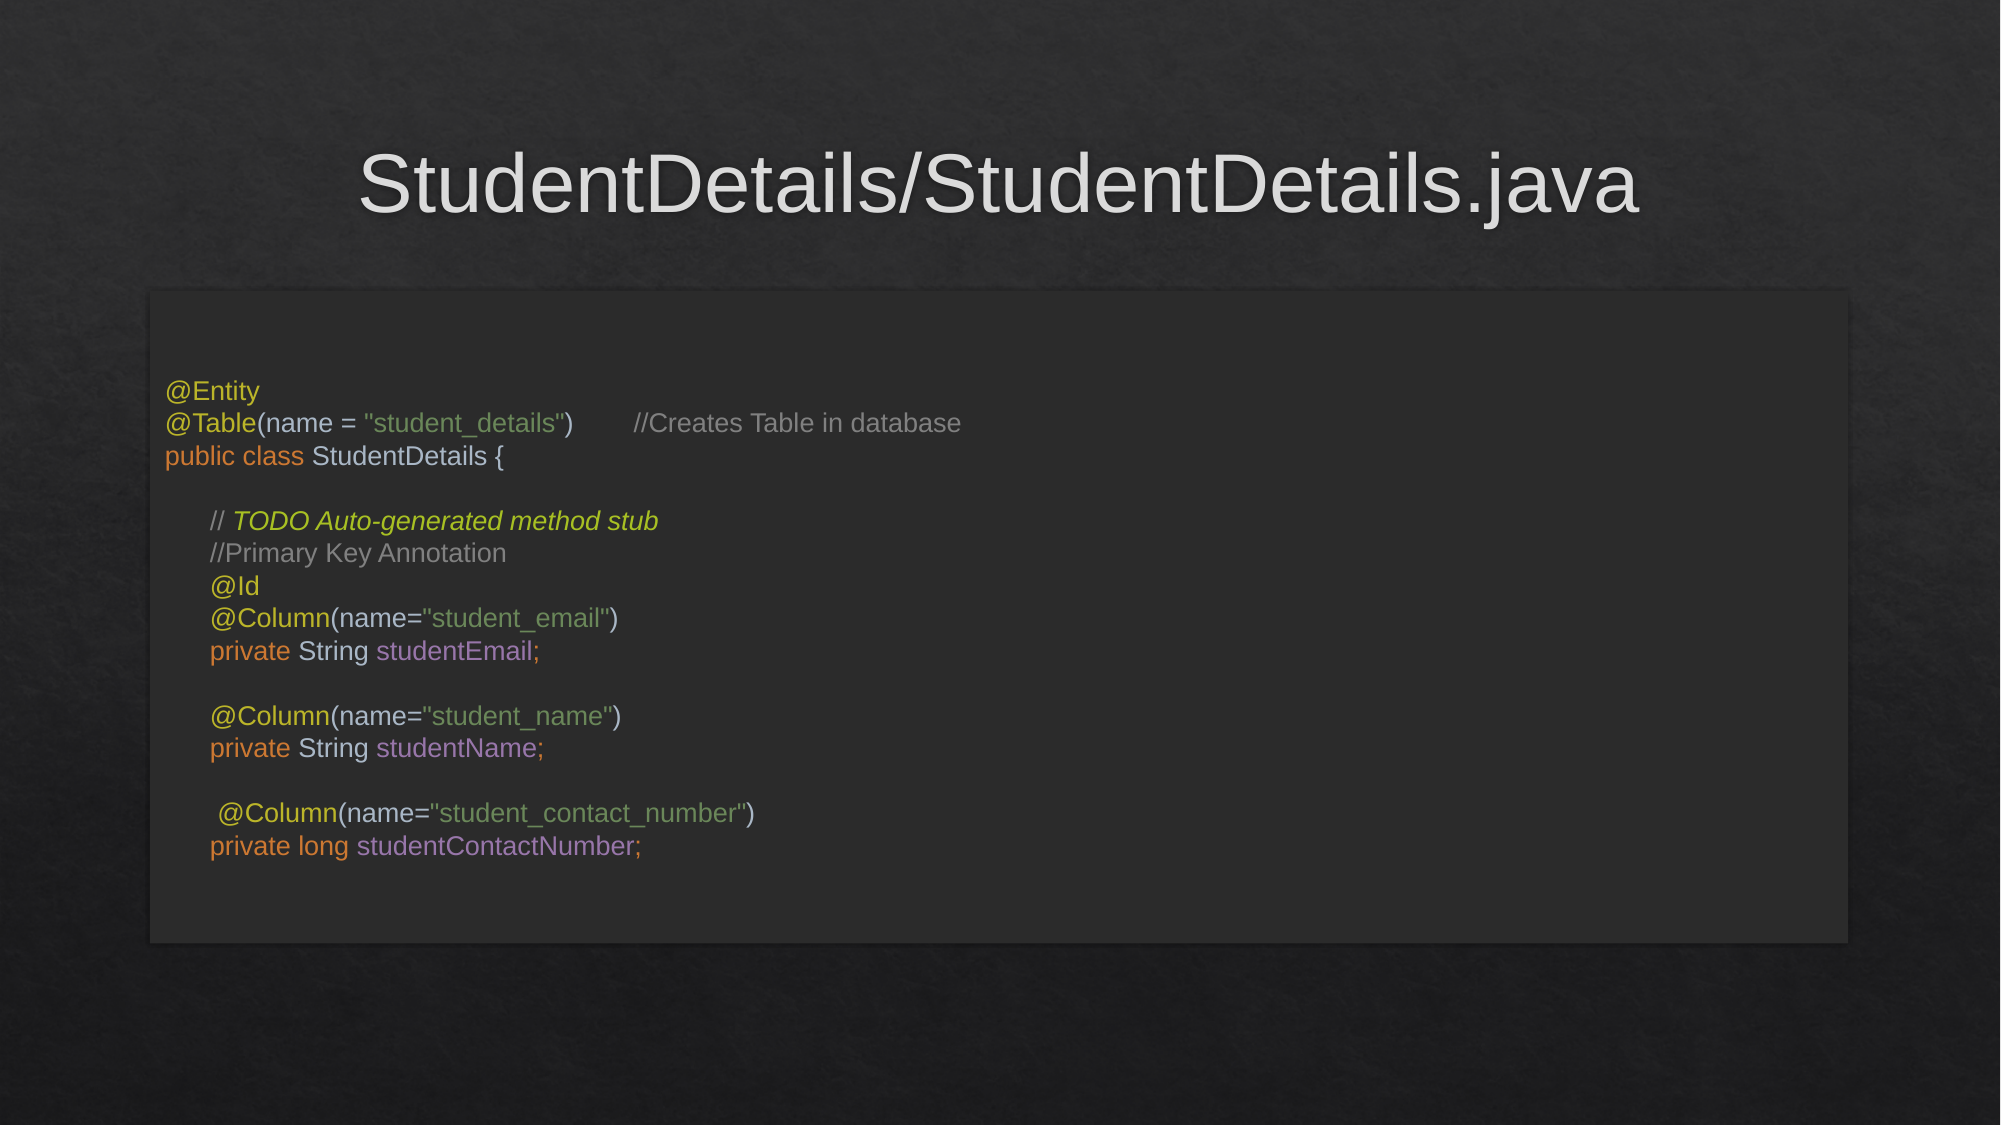

# StudentDetails/StudentDetails.java
@Entity
@Table(name = "student_details")        //Creates Table in database
public class StudentDetails {
      // TODO Auto-generated method stub
      //Primary Key Annotation
      @Id
      @Column(name="student_email")
      private String studentEmail;
      @Column(name="student_name")
      private String studentName;
       @Column(name="student_contact_number")
      private long studentContactNumber;